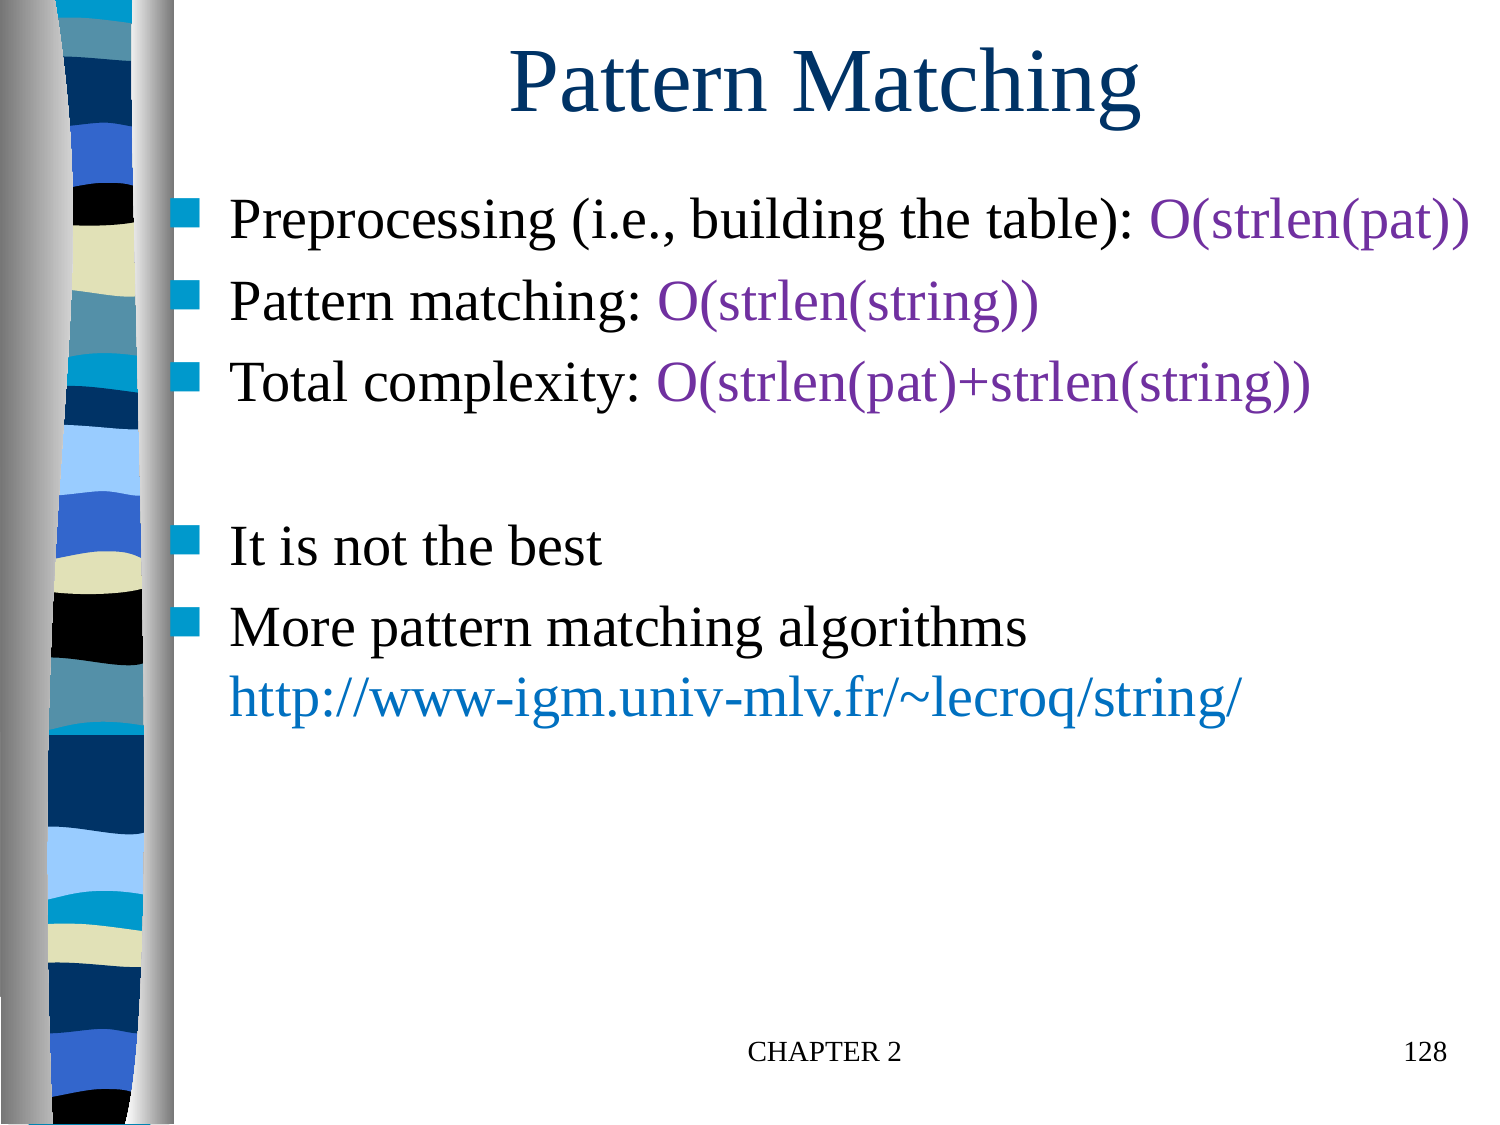

# Pattern Matching
Preprocessing (i.e., building the table): O(strlen(pat))
Pattern matching: O(strlen(string))
Total complexity: O(strlen(pat)+strlen(string))

It is not the best
More pattern matching algorithms
http://www-igm.univ-mlv.fr/~lecroq/string/

CHAPTER 2
128